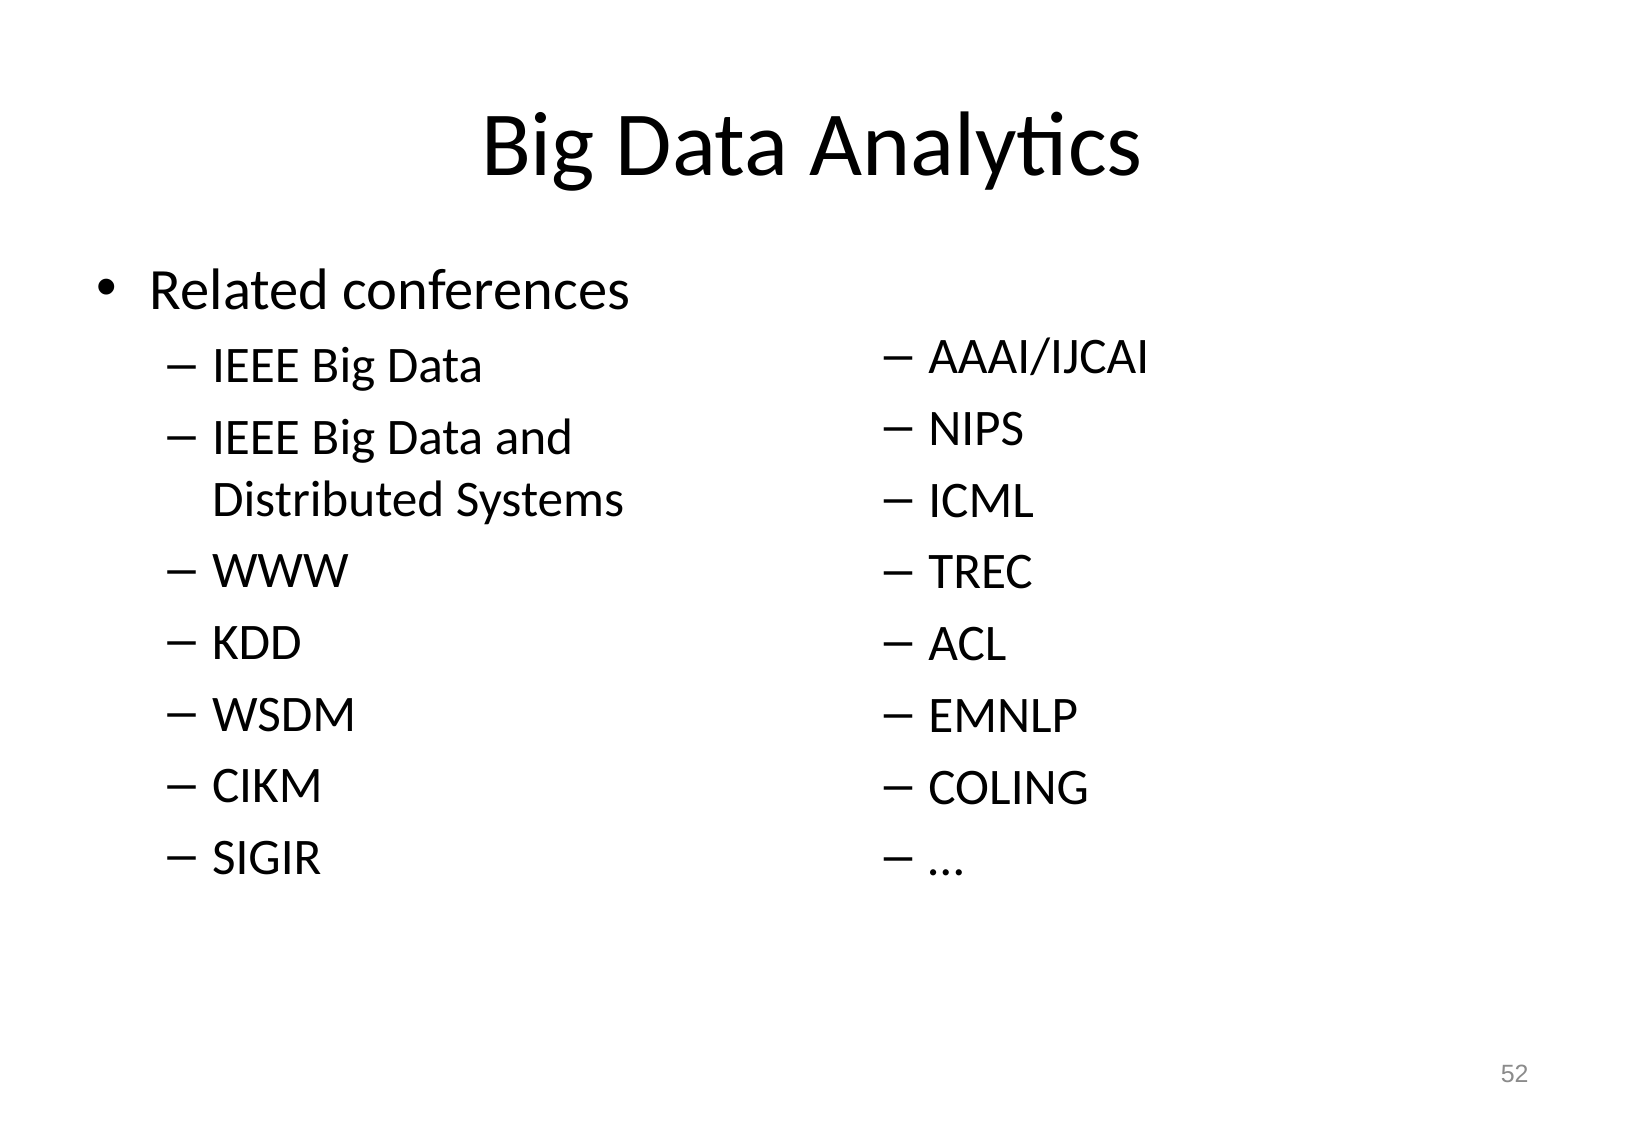

# Big Data Analytics
Related conferences
IEEE Big Data
IEEE Big Data and Distributed Systems
WWW
KDD
WSDM
CIKM
SIGIR

AAAI/IJCAI
NIPS
ICML
TREC
ACL
EMNLP
COLING
…

52